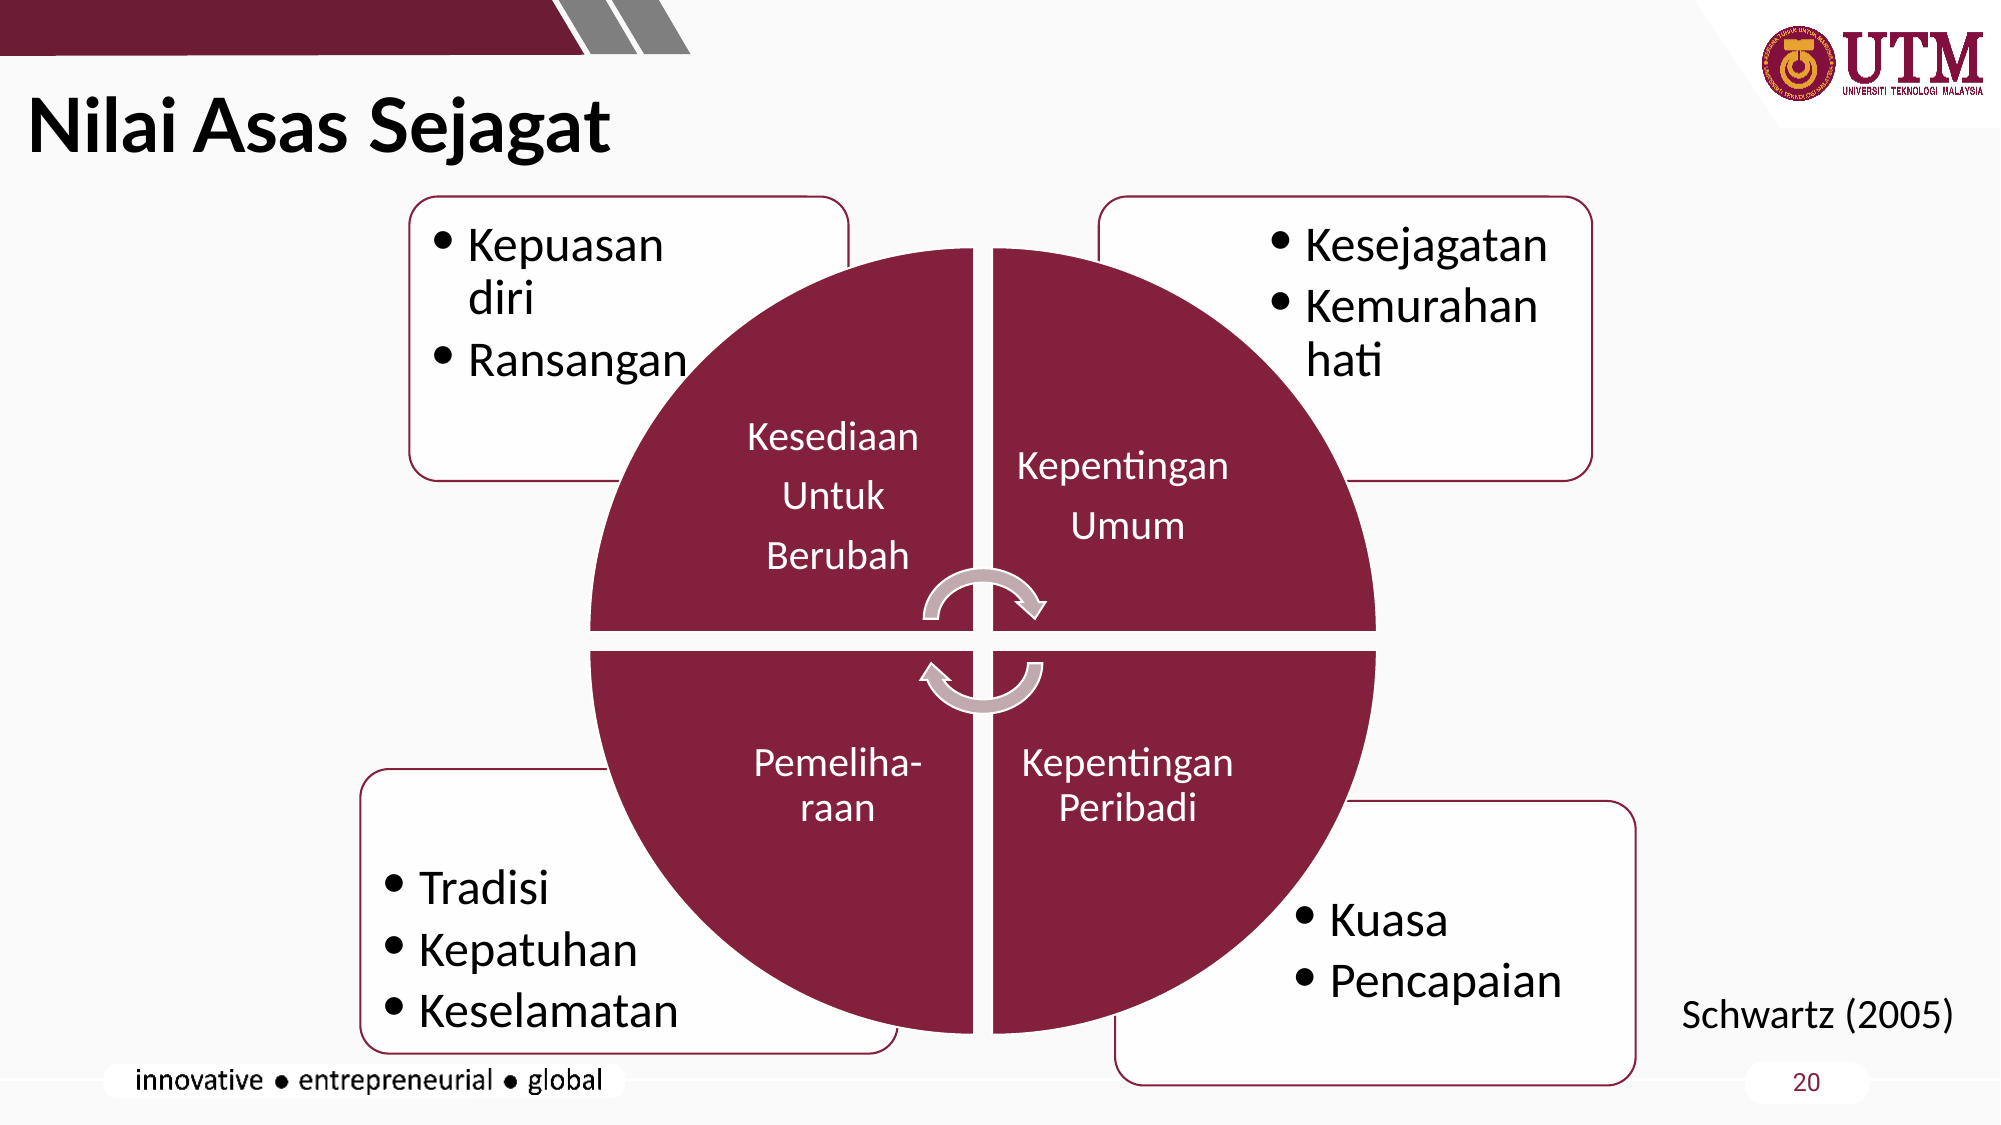

Nilai Asas Sejagat

Kepuasan diri
Ransangan
Kesejagatan
Kemurahan hati

Kesediaan
Untuk
Berubah
Kepentingan
Umum

Pemeliha-raan

Kepentingan Peribadi

Tradisi
Kepatuhan
Keselamatan
Kuasa
Pencapaian
Schwartz (2005)
20